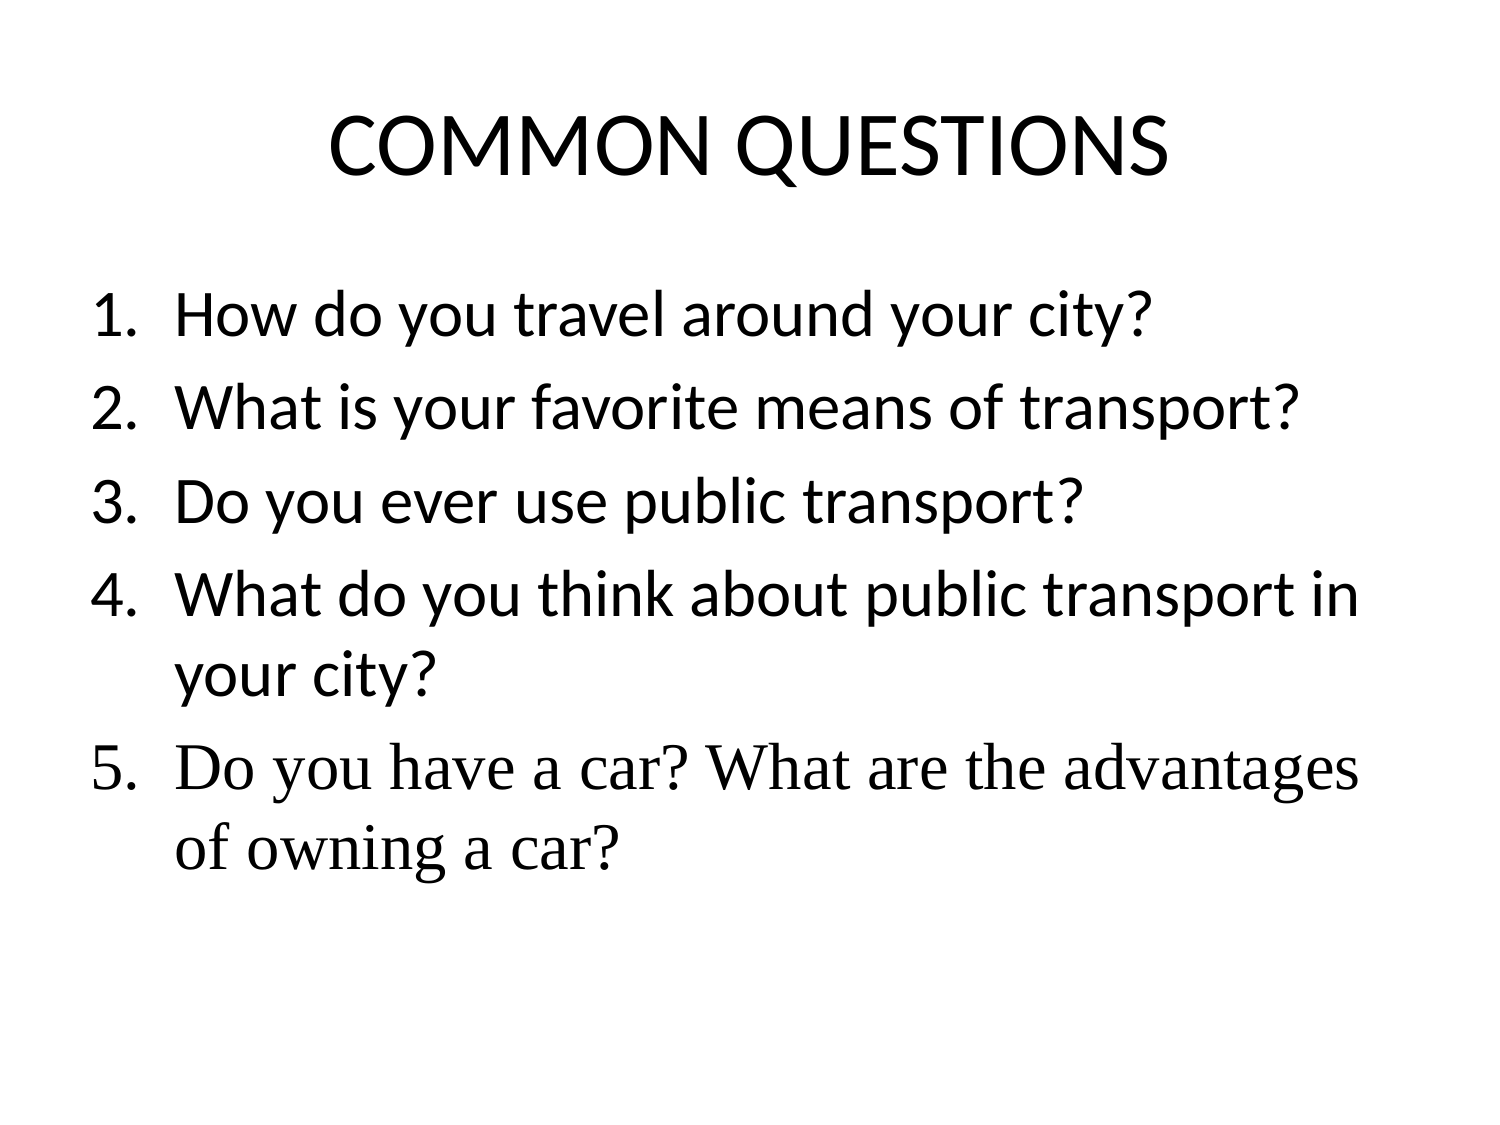

# COMMON QUESTIONS
How do you travel around your city?
What is your favorite means of transport?
Do you ever use public transport?
What do you think about public transport in your city?
Do you have a car? What are the advantages of owning a car?